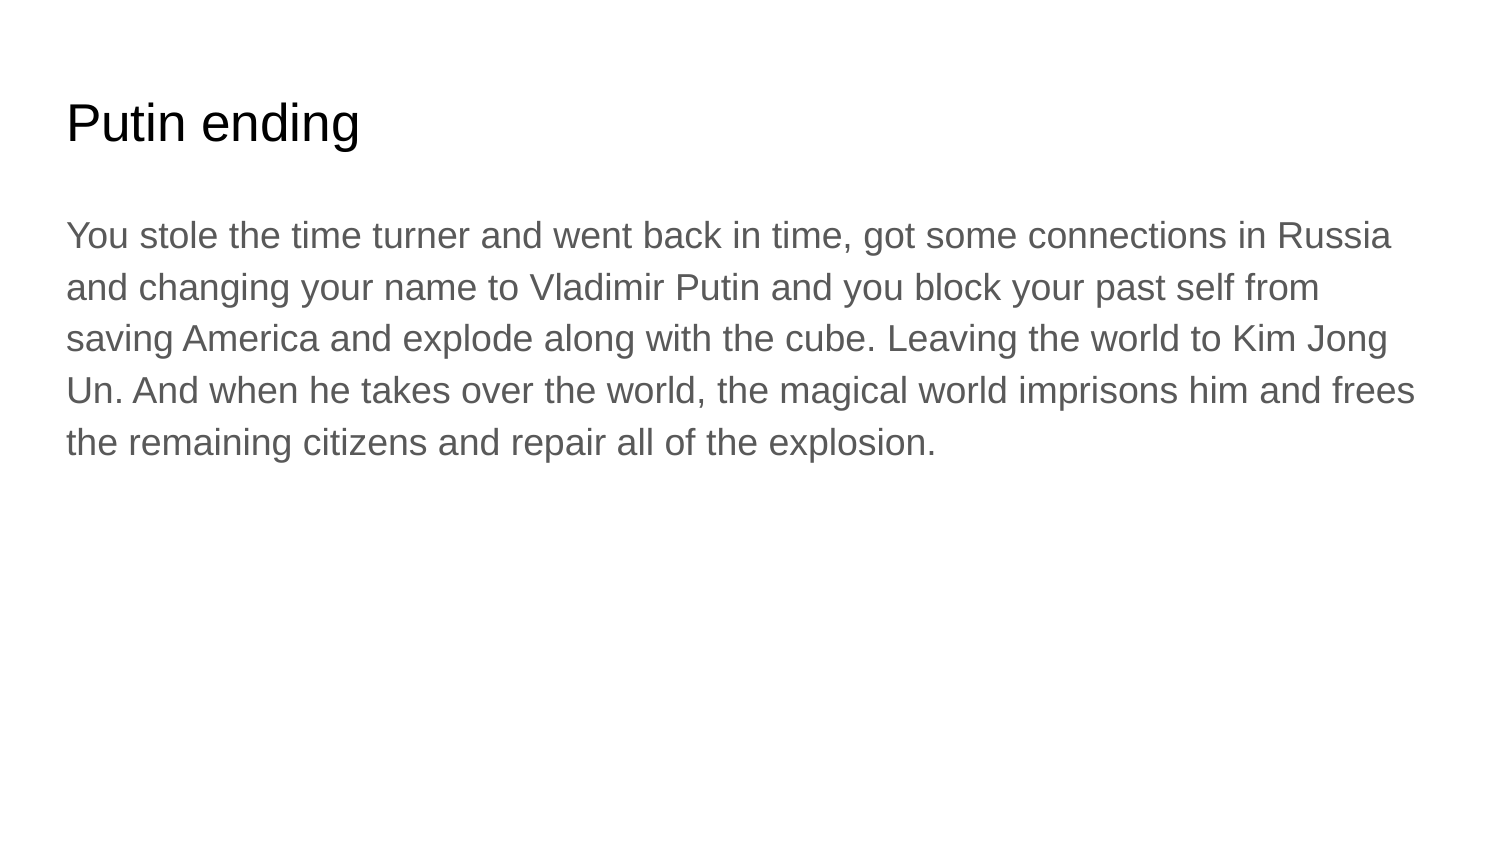

# Putin ending
You stole the time turner and went back in time, got some connections in Russia and changing your name to Vladimir Putin and you block your past self from saving America and explode along with the cube. Leaving the world to Kim Jong Un. And when he takes over the world, the magical world imprisons him and frees the remaining citizens and repair all of the explosion.